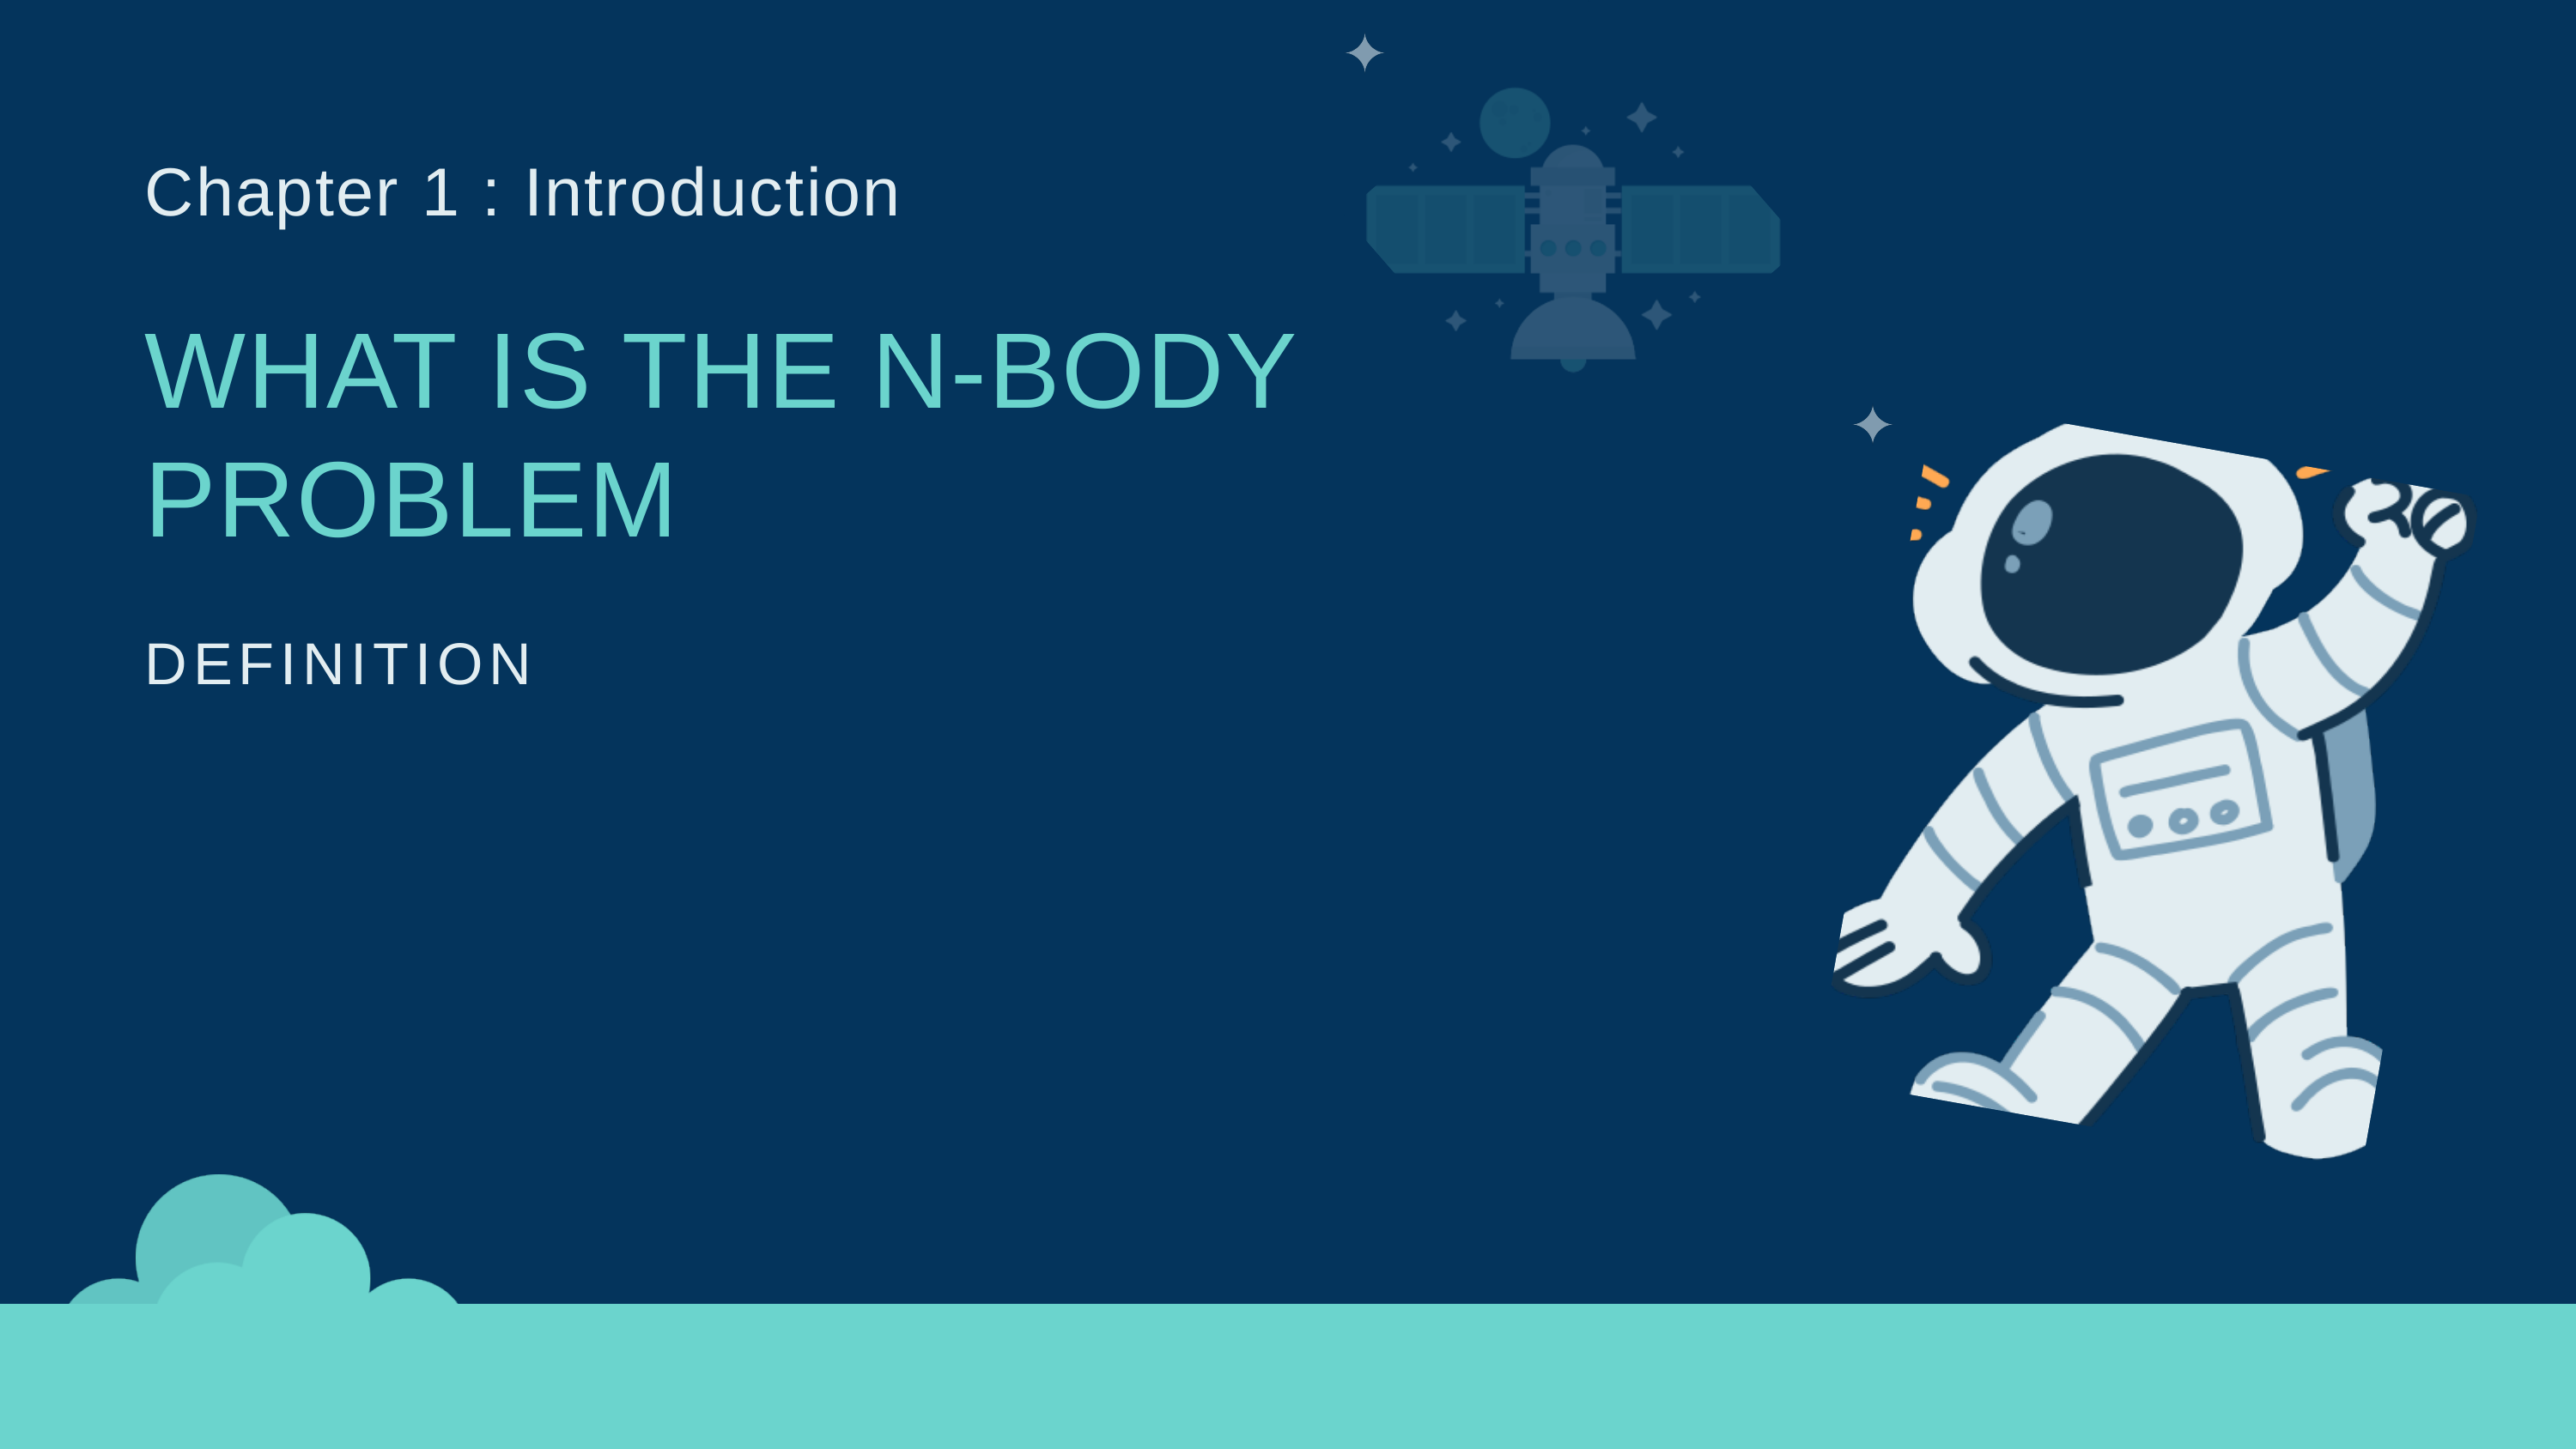

Chapter 1 : Introduction
WHAT IS THE N-BODY PROBLEM
DEFINITION